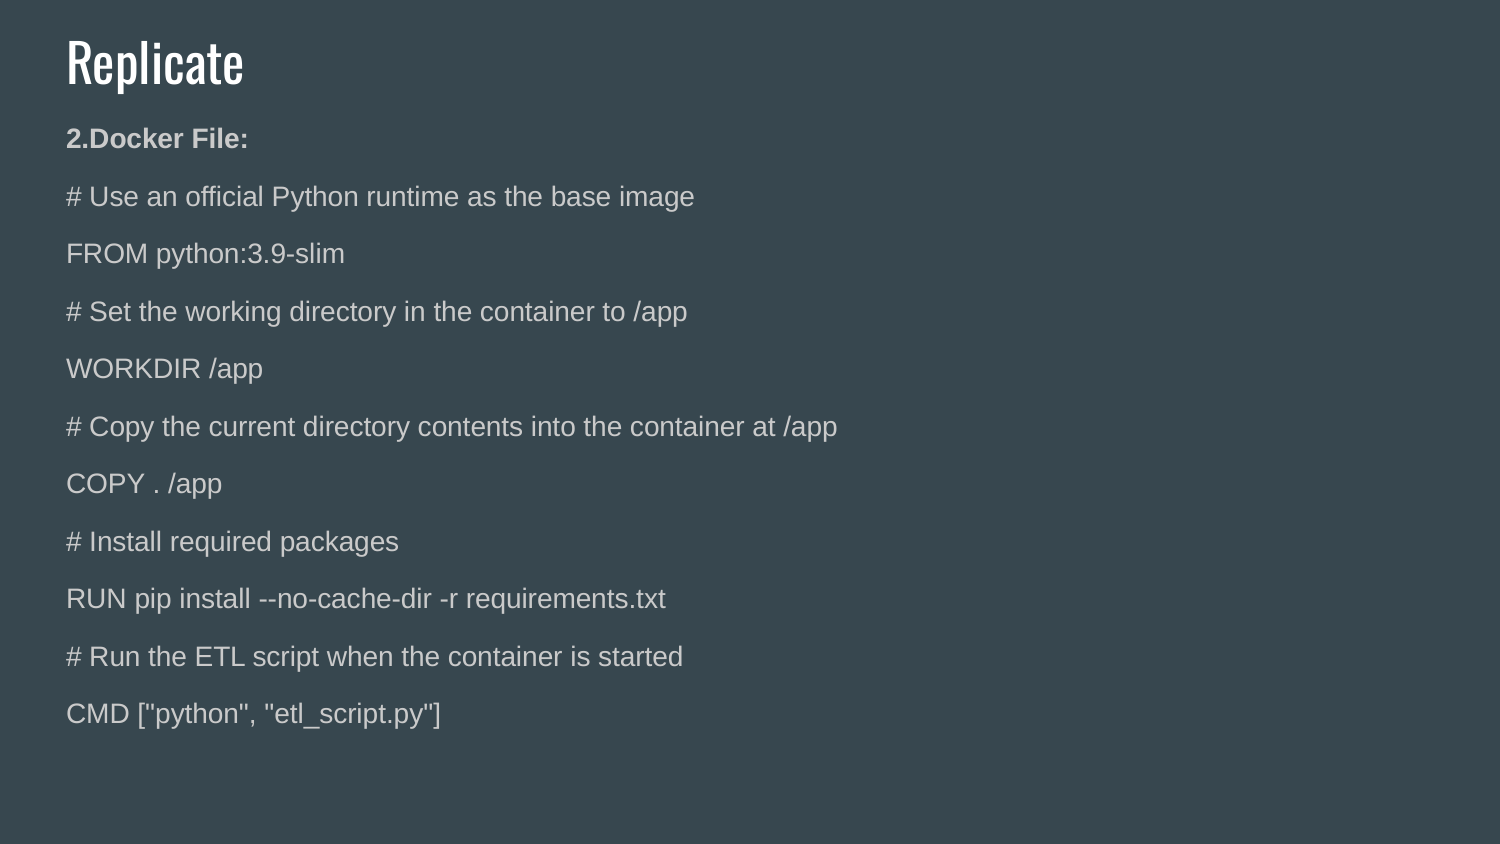

# Replicate
2.Docker File:
# Use an official Python runtime as the base image
FROM python:3.9-slim
# Set the working directory in the container to /app
WORKDIR /app
# Copy the current directory contents into the container at /app
COPY . /app
# Install required packages
RUN pip install --no-cache-dir -r requirements.txt
# Run the ETL script when the container is started
CMD ["python", "etl_script.py"]